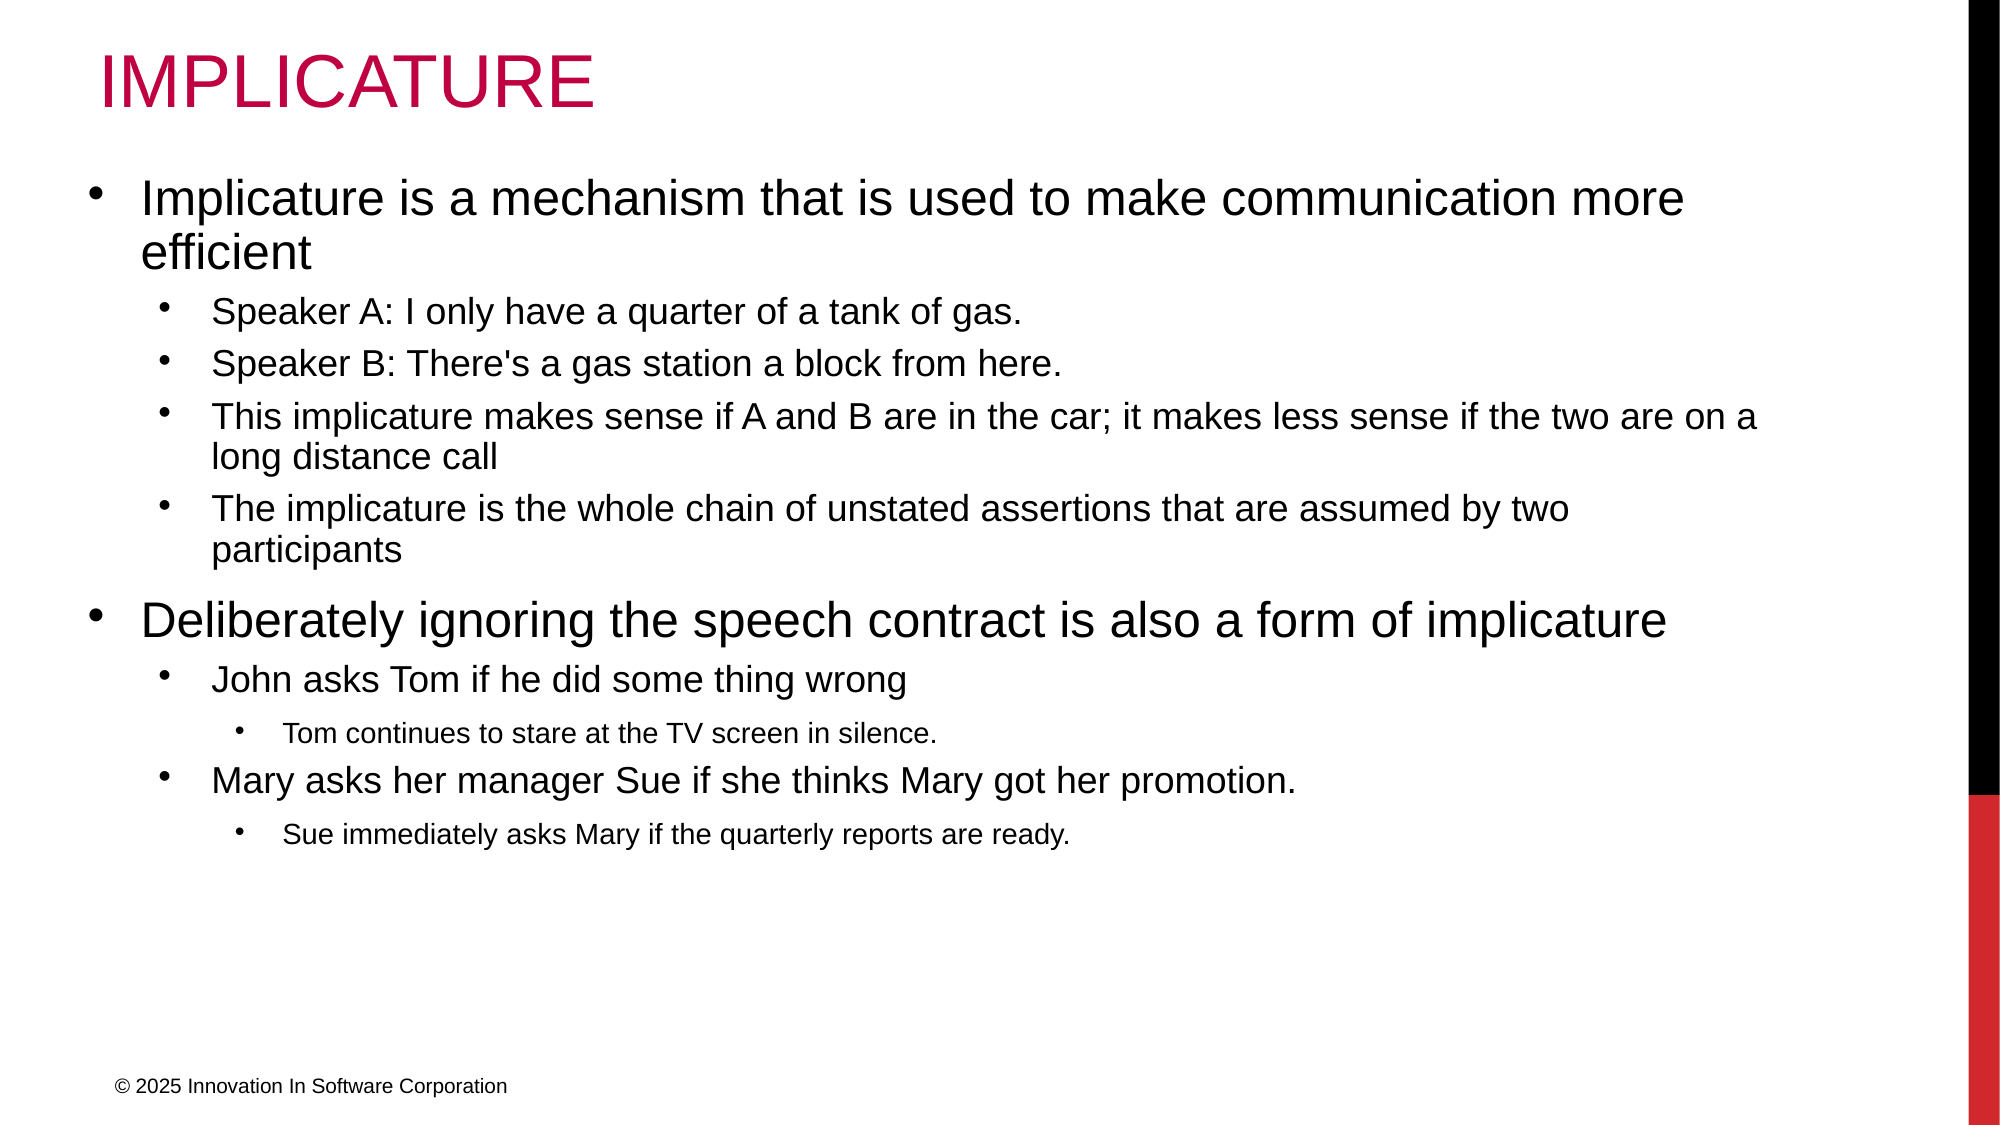

# Implicature
Implicature is a mechanism that is used to make communication more efficient
Speaker A: I only have a quarter of a tank of gas.
Speaker B: There's a gas station a block from here.
This implicature makes sense if A and B are in the car; it makes less sense if the two are on a long distance call
The implicature is the whole chain of unstated assertions that are assumed by two participants
Deliberately ignoring the speech contract is also a form of implicature
John asks Tom if he did some thing wrong
Tom continues to stare at the TV screen in silence.
Mary asks her manager Sue if she thinks Mary got her promotion.
Sue immediately asks Mary if the quarterly reports are ready.
© 2025 Innovation In Software Corporation